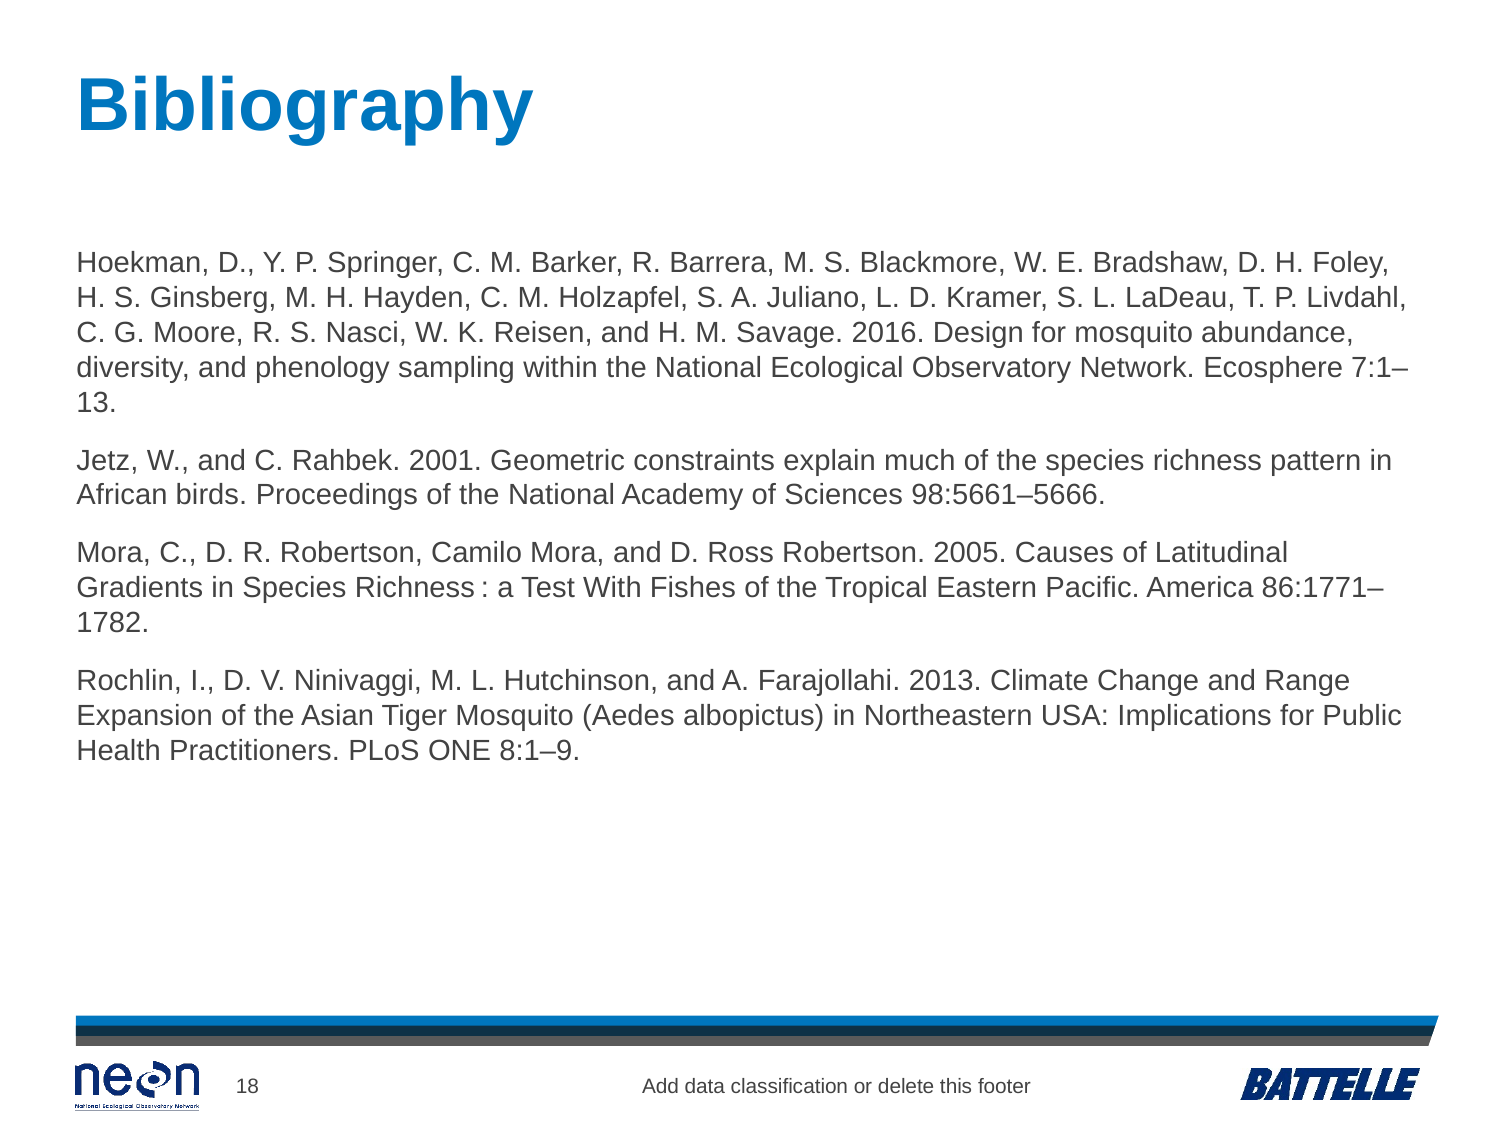

# Bibliography
Hoekman, D., Y. P. Springer, C. M. Barker, R. Barrera, M. S. Blackmore, W. E. Bradshaw, D. H. Foley, H. S. Ginsberg, M. H. Hayden, C. M. Holzapfel, S. A. Juliano, L. D. Kramer, S. L. LaDeau, T. P. Livdahl, C. G. Moore, R. S. Nasci, W. K. Reisen, and H. M. Savage. 2016. Design for mosquito abundance, diversity, and phenology sampling within the National Ecological Observatory Network. Ecosphere 7:1–13.
Jetz, W., and C. Rahbek. 2001. Geometric constraints explain much of the species richness pattern in African birds. Proceedings of the National Academy of Sciences 98:5661–5666.
Mora, C., D. R. Robertson, Camilo Mora, and D. Ross Robertson. 2005. Causes of Latitudinal Gradients in Species Richness : a Test With Fishes of the Tropical Eastern Pacific. America 86:1771–1782.
Rochlin, I., D. V. Ninivaggi, M. L. Hutchinson, and A. Farajollahi. 2013. Climate Change and Range Expansion of the Asian Tiger Mosquito (Aedes albopictus) in Northeastern USA: Implications for Public Health Practitioners. PLoS ONE 8:1–9.

18
Add data classification or delete this footer